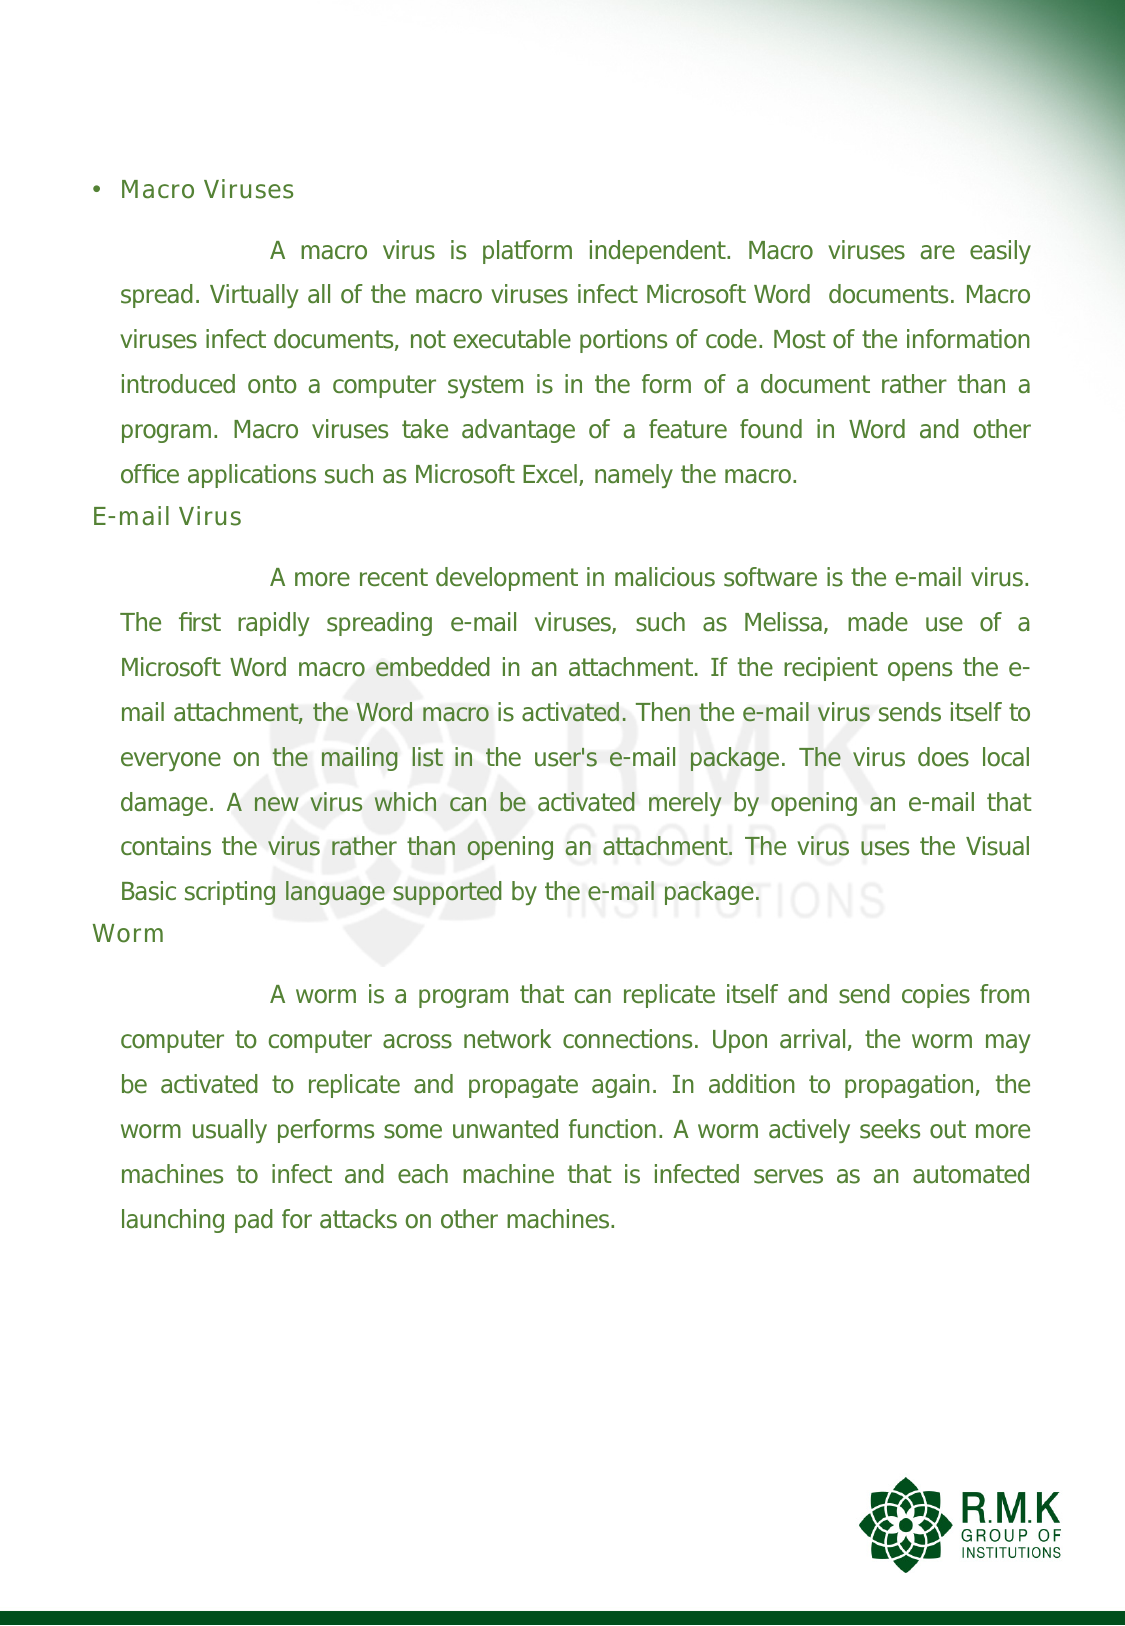

#
Macro Viruses
		A macro virus is platform independent. Macro viruses are easily spread. Virtually all of the macro viruses infect Microsoft Word  documents. Macro viruses infect documents, not executable portions of code. Most of the information introduced onto a computer system is in the form of a document rather than a program. Macro viruses take advantage of a feature found in Word and other office applications such as Microsoft Excel, namely the macro.
E-mail Virus
		A more recent development in malicious software is the e-mail virus. The first rapidly spreading e-mail viruses, such as Melissa, made use of a Microsoft Word macro embedded in an attachment. If the recipient opens the e-mail attachment, the Word macro is activated. Then the e-mail virus sends itself to everyone on the mailing list in the user's e-mail package. The virus does local damage. A new virus which can be activated merely by opening an e-mail that contains the virus rather than opening an attachment. The virus uses the Visual Basic scripting language supported by the e-mail package.
Worm
		A worm is a program that can replicate itself and send copies from computer to computer across network connections. Upon arrival, the worm may be activated to replicate and propagate again. In addition to propagation, the worm usually performs some unwanted function. A worm actively seeks out more machines to infect and each machine that is infected serves as an automated launching pad for attacks on other machines.